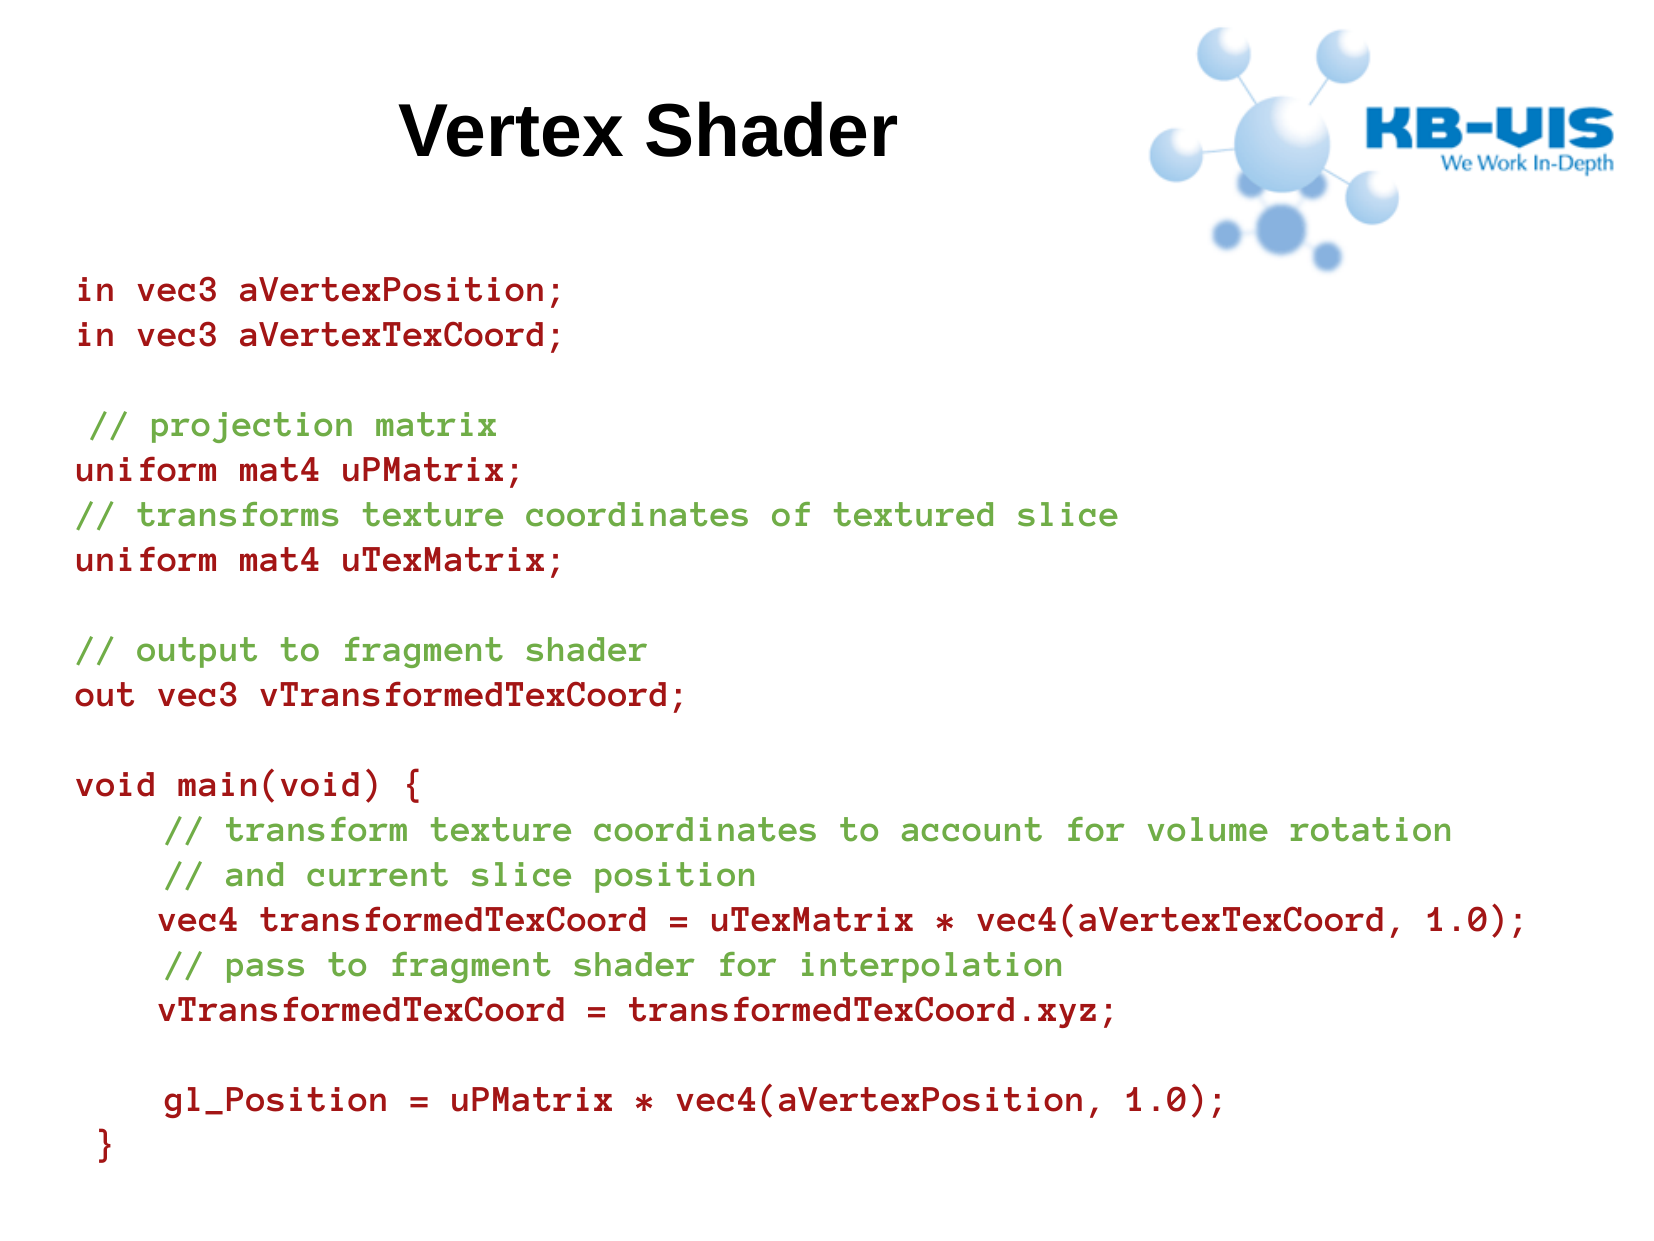

Vertex Shader
   in vec3 aVertexPosition;
   in vec3 aVertexTexCoord;

// projection matrix
   uniform mat4 uPMatrix;
   // transforms texture coordinates of textured slice
   uniform mat4 uTexMatrix;

   // output to fragment shader
   out vec3 vTransformedTexCoord;

   void main(void) {
	// transform texture coordinates to account for volume rotation
	// and current slice position
       vec4 transformedTexCoord = uTexMatrix * vec4(aVertexTexCoord, 1.0);
	// pass to fragment shader for interpolation
       vTransformedTexCoord = transformedTexCoord.xyz;

	gl_Position = uPMatrix * vec4(aVertexPosition, 1.0);
    }